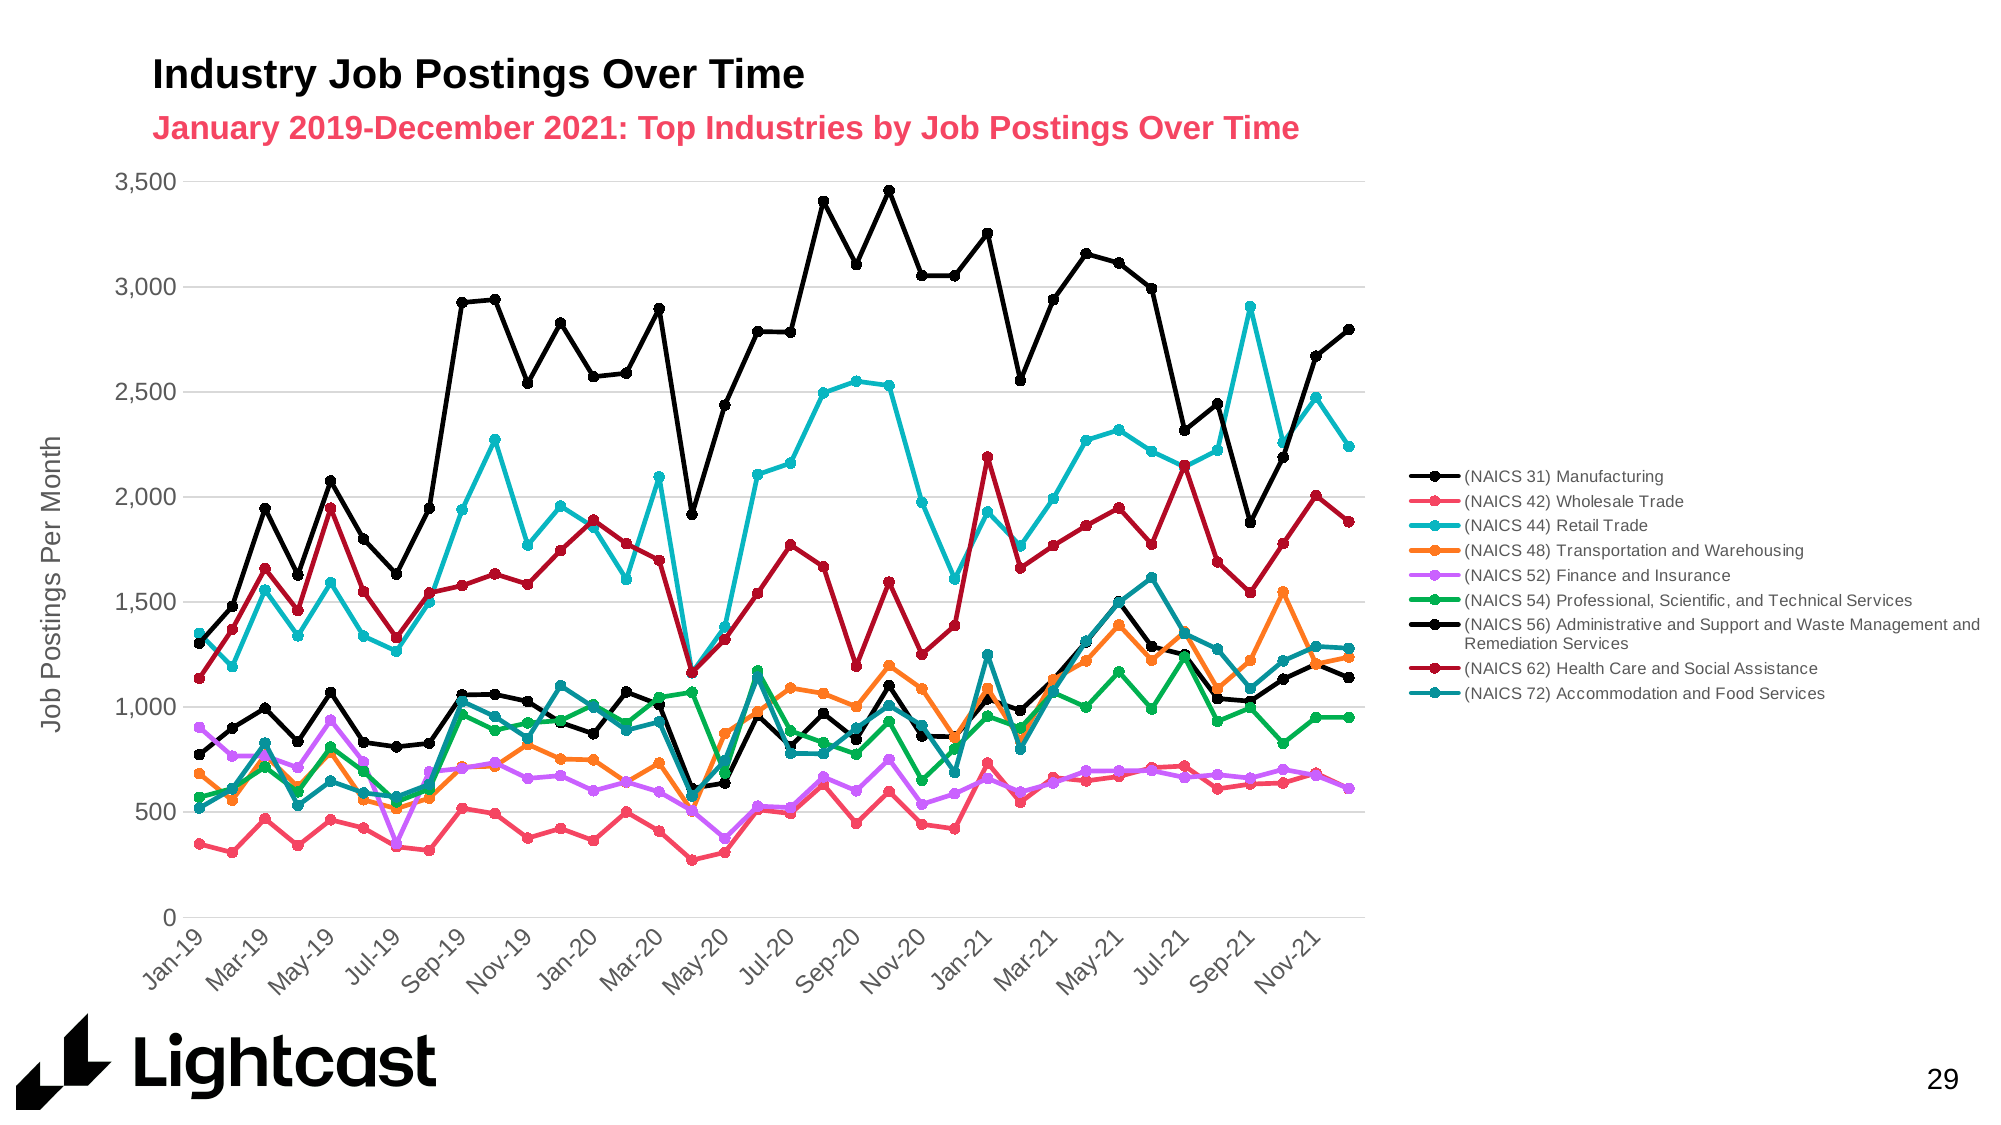

# Industry Job Postings Over Time
January 2019-December 2021: Top Industries by Job Postings Over Time

### Chart

| Category | (NAICS 31) Manufacturing | (NAICS 42) Wholesale Trade | (NAICS 44) Retail Trade | (NAICS 48) Transportation and Warehousing | (NAICS 52) Finance and Insurance | (NAICS 54) Professional, Scientific, and Technical Services | (NAICS 56) Administrative and Support and Waste Management and Remediation Services | (NAICS 62) Health Care and Social Assistance | (NAICS 72) Accommodation and Food Services |
|---|---|---|---|---|---|---|---|---|---|
| Jan-19 | 774.0 | 349.0 | 1351.0 | 683.0 | 904.0 | 571.0 | 1304.0 | 1137.0 | 520.0 |
| Feb-19 | 900.0 | 308.0 | 1192.0 | 557.0 | 767.0 | 613.0 | 1479.0 | 1370.0 | 611.0 |
| Mar-19 | 995.0 | 469.0 | 1557.0 | 772.0 | 768.0 | 715.0 | 1946.0 | 1659.0 | 829.0 |
| Apr-19 | 835.0 | 341.0 | 1339.0 | 621.0 | 712.0 | 597.0 | 1629.0 | 1459.0 | 532.0 |
| May-19 | 1070.0 | 464.0 | 1592.0 | 785.0 | 938.0 | 810.0 | 2076.0 | 1947.0 | 648.0 |
| Jun-19 | 833.0 | 425.0 | 1338.0 | 559.0 | 739.0 | 694.0 | 1800.0 | 1550.0 | 592.0 |
| Jul-19 | 811.0 | 336.0 | 1266.0 | 517.0 | 351.0 | 549.0 | 1633.0 | 1330.0 | 573.0 |
| Aug-19 | 828.0 | 318.0 | 1500.0 | 567.0 | 692.0 | 610.0 | 1946.0 | 1543.0 | 633.0 |
| Sep-19 | 1058.0 | 519.0 | 1939.0 | 715.0 | 709.0 | 965.0 | 2925.0 | 1578.0 | 1028.0 |
| Oct-19 | 1061.0 | 493.0 | 2273.0 | 719.0 | 736.0 | 890.0 | 2939.0 | 1634.0 | 955.0 |
| Nov-19 | 1027.0 | 377.0 | 1771.0 | 823.0 | 661.0 | 925.0 | 2541.0 | 1585.0 | 852.0 |
| Dec-19 | 927.0 | 423.0 | 1957.0 | 753.0 | 674.0 | 936.0 | 2828.0 | 1746.0 | 1102.0 |
| Jan-20 | 873.0 | 365.0 | 1857.0 | 749.0 | 602.0 | 1011.0 | 2572.0 | 1890.0 | 1000.0 |
| Feb-20 | 1072.0 | 501.0 | 1608.0 | 643.0 | 644.0 | 923.0 | 2589.0 | 1778.0 | 890.0 |
| Mar-20 | 1012.0 | 410.0 | 2096.0 | 734.0 | 597.0 | 1046.0 | 2896.0 | 1699.0 | 930.0 |
| Apr-20 | 614.0 | 272.0 | 1163.0 | 505.0 | 507.0 | 1071.0 | 1917.0 | 1164.0 | 577.0 |
| May-20 | 639.0 | 309.0 | 1382.0 | 875.0 | 376.0 | 686.0 | 2437.0 | 1322.0 | 746.0 |
| Jun-20 | 961.0 | 512.0 | 2107.0 | 978.0 | 529.0 | 1172.0 | 2787.0 | 1542.0 | 1143.0 |
| Jul-20 | 814.0 | 494.0 | 2161.0 | 1091.0 | 522.0 | 887.0 | 2784.0 | 1772.0 | 780.0 |
| Aug-20 | 970.0 | 632.0 | 2495.0 | 1065.0 | 668.0 | 831.0 | 3407.0 | 1668.0 | 778.0 |
| Sep-20 | 846.0 | 447.0 | 2551.0 | 1002.0 | 602.0 | 776.0 | 3105.0 | 1195.0 | 900.0 |
| Oct-20 | 1102.0 | 599.0 | 2530.0 | 1198.0 | 752.0 | 932.0 | 3458.0 | 1595.0 | 1008.0 |
| Nov-20 | 862.0 | 443.0 | 1975.0 | 1087.0 | 538.0 | 652.0 | 3053.0 | 1251.0 | 913.0 |
| Dec-20 | 859.0 | 421.0 | 1610.0 | 855.0 | 588.0 | 801.0 | 3052.0 | 1388.0 | 689.0 |
| Jan-21 | 1039.0 | 734.0 | 1929.0 | 1090.0 | 661.0 | 957.0 | 3255.0 | 2190.0 | 1249.0 |
| Feb-21 | 984.0 | 547.0 | 1767.0 | 842.0 | 596.0 | 901.0 | 2554.0 | 1662.0 | 800.0 |
| Mar-21 | 1131.0 | 665.0 | 1992.0 | 1131.0 | 639.0 | 1070.0 | 2938.0 | 1768.0 | 1076.0 |
| Apr-21 | 1310.0 | 649.0 | 2270.0 | 1220.0 | 696.0 | 1000.0 | 3157.0 | 1863.0 | 1314.0 |
| May-21 | 1501.0 | 670.0 | 2319.0 | 1391.0 | 697.0 | 1168.0 | 3113.0 | 1948.0 | 1498.0 |
| Jun-21 | 1288.0 | 712.0 | 2217.0 | 1223.0 | 698.0 | 991.0 | 2991.0 | 1775.0 | 1616.0 |
| Jul-21 | 1249.0 | 720.0 | 2143.0 | 1358.0 | 665.0 | 1238.0 | 2317.0 | 2151.0 | 1350.0 |
| Aug-21 | 1041.0 | 611.0 | 2222.0 | 1088.0 | 679.0 | 932.0 | 2443.0 | 1691.0 | 1276.0 |
| Sep-21 | 1028.0 | 634.0 | 2906.0 | 1222.0 | 662.0 | 997.0 | 1878.0 | 1544.0 | 1089.0 |
| Oct-21 | 1133.0 | 639.0 | 2258.0 | 1548.0 | 704.0 | 828.0 | 2189.0 | 1778.0 | 1220.0 |
| Nov-21 | 1205.0 | 686.0 | 2473.0 | 1205.0 | 675.0 | 951.0 | 2670.0 | 2007.0 | 1289.0 |
| Dec-21 | 1140.0 | 612.0 | 2241.0 | 1238.0 | 613.0 | 951.0 | 2796.0 | 1882.0 | 1280.0 |